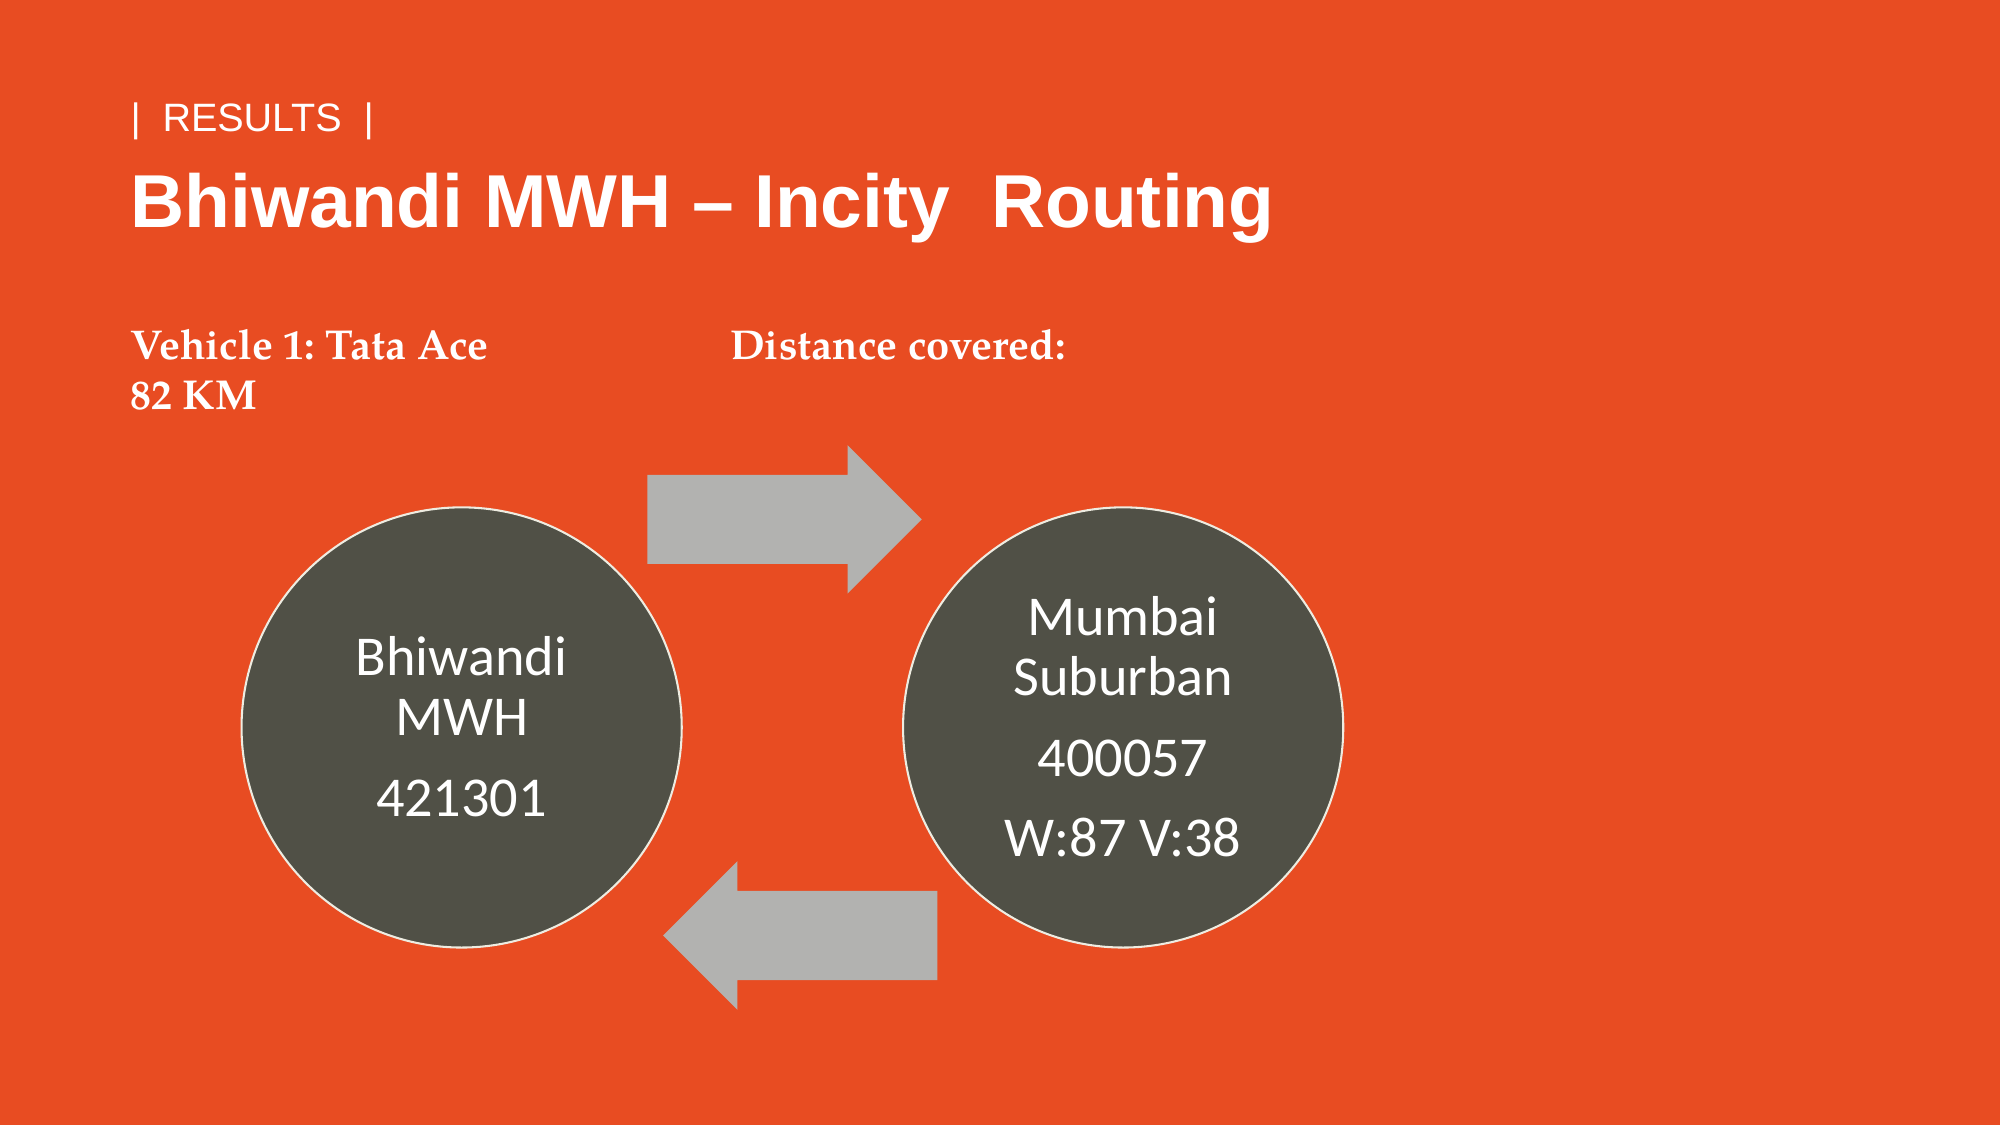

|  RESULTS  |
Bhiwandi MWH – Incity  Routing
Vehicle 1: Tata Ace 		Distance covered: 82 KM
Bhiwandi MWH
421301

Mumbai Suburban
400057
W:87 V:38